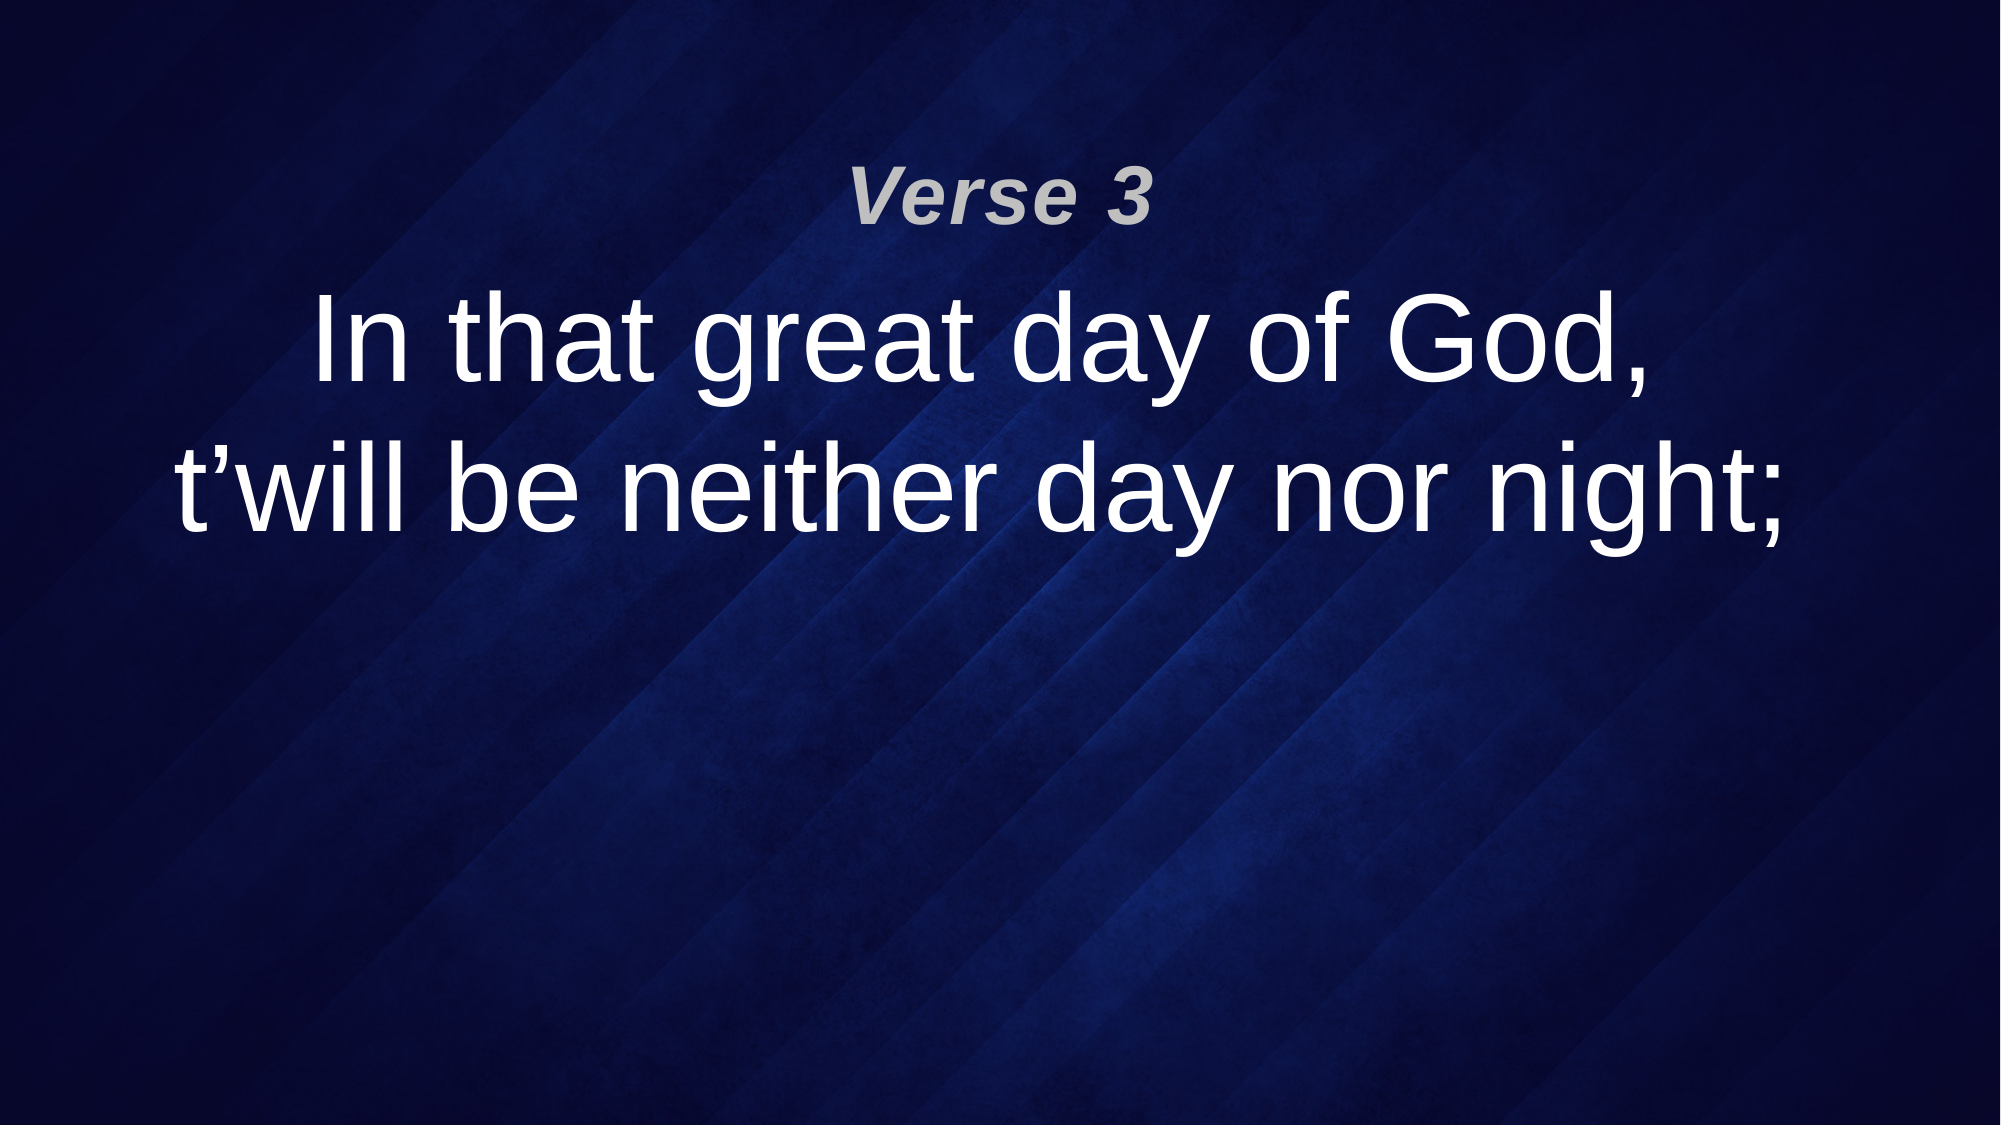

Verse 3
# In that great day of God, t’will be neither day nor night;